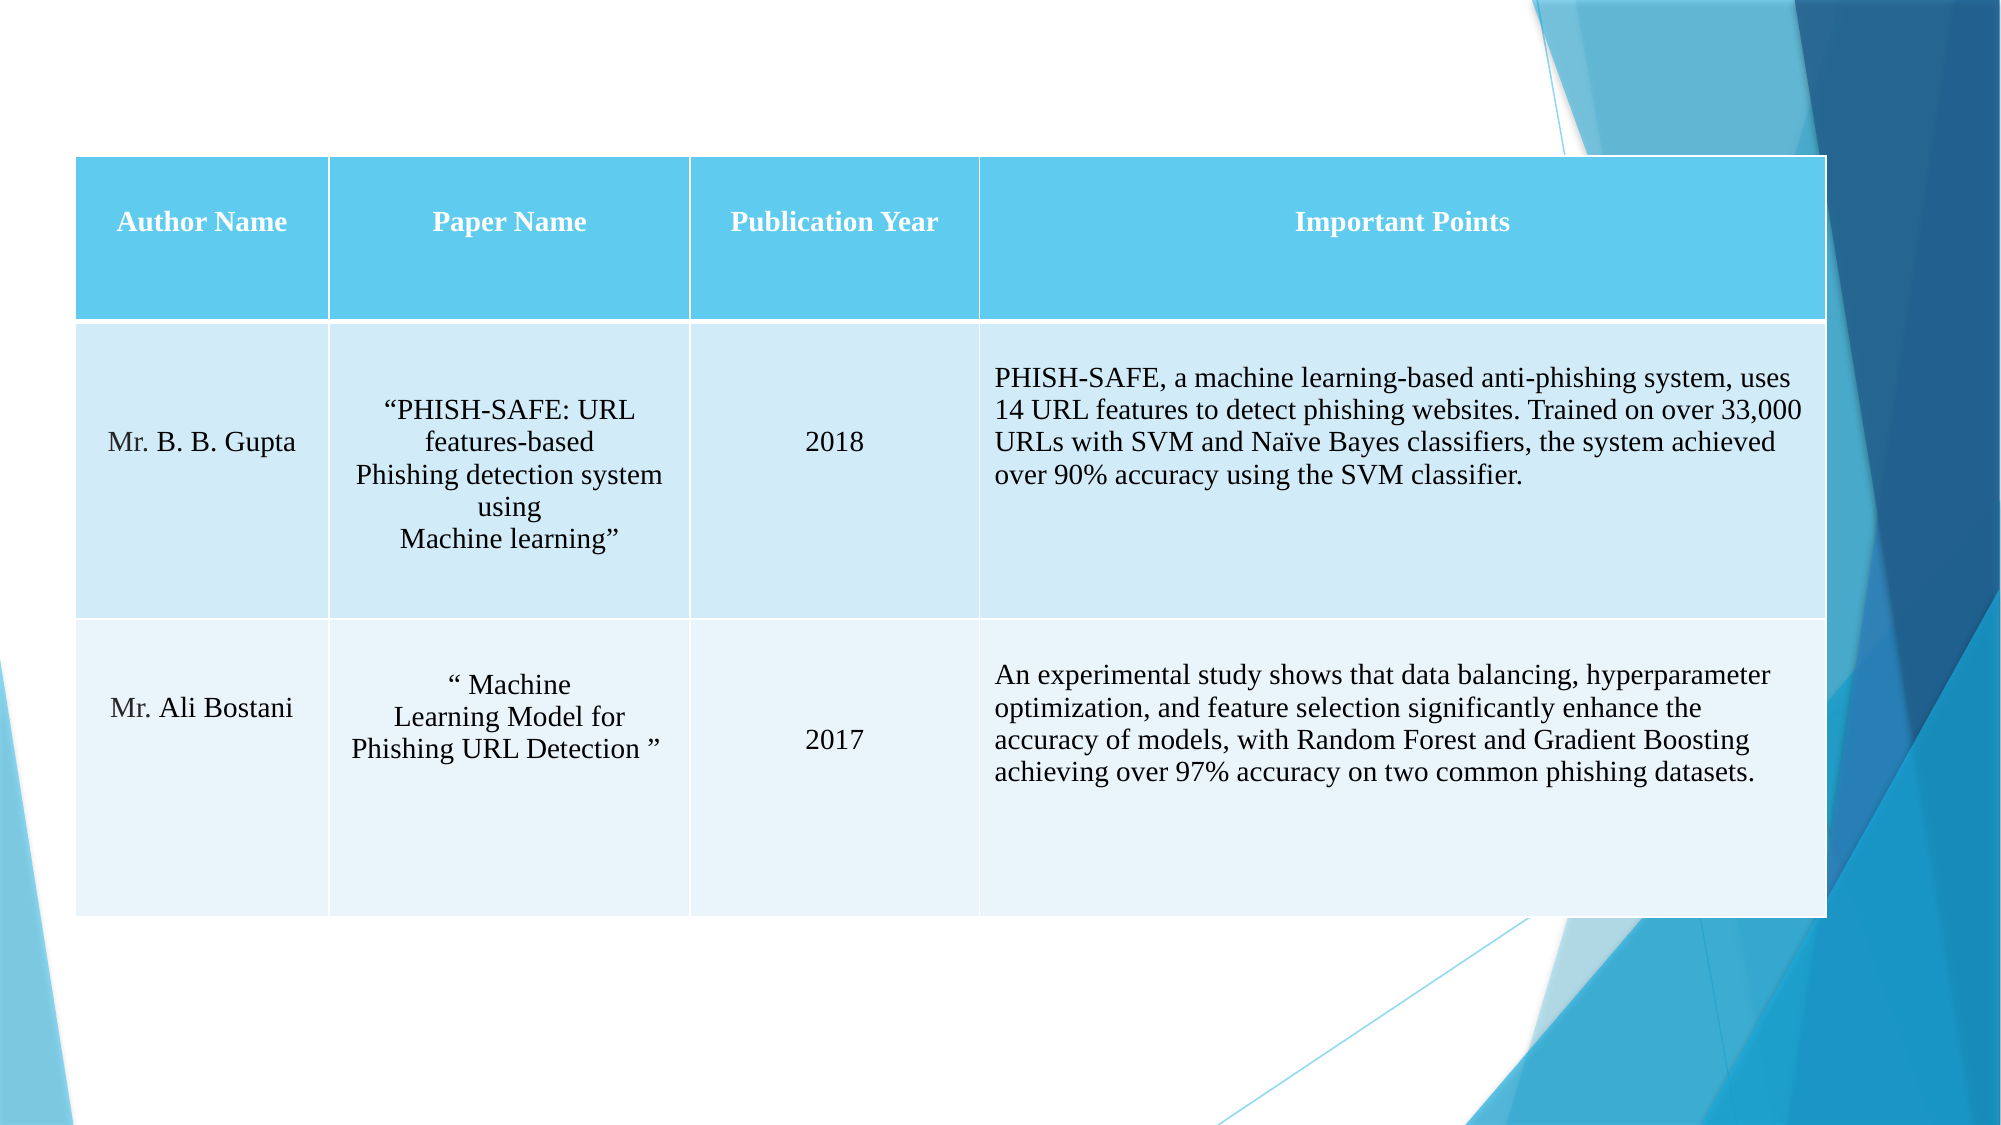

| Author Name | Paper Name | Publication Year | Important Points |
| --- | --- | --- | --- |
| Mr. B. B. Gupta | “PHISH-SAFE: URL features-based Phishing detection system using Machine learning” | 2018 | PHISH-SAFE, a machine learning-based anti-phishing system, uses 14 URL features to detect phishing websites. Trained on over 33,000 URLs with SVM and Naïve Bayes classifiers, the system achieved over 90% accuracy using the SVM classifier. |
| Mr. Ali Bostani | “ Machine Learning Model for Phishing URL Detection ” | 2017 | An experimental study shows that data balancing, hyperparameter optimization, and feature selection significantly enhance the accuracy of models, with Random Forest and Gradient Boosting achieving over 97% accuracy on two common phishing datasets. |